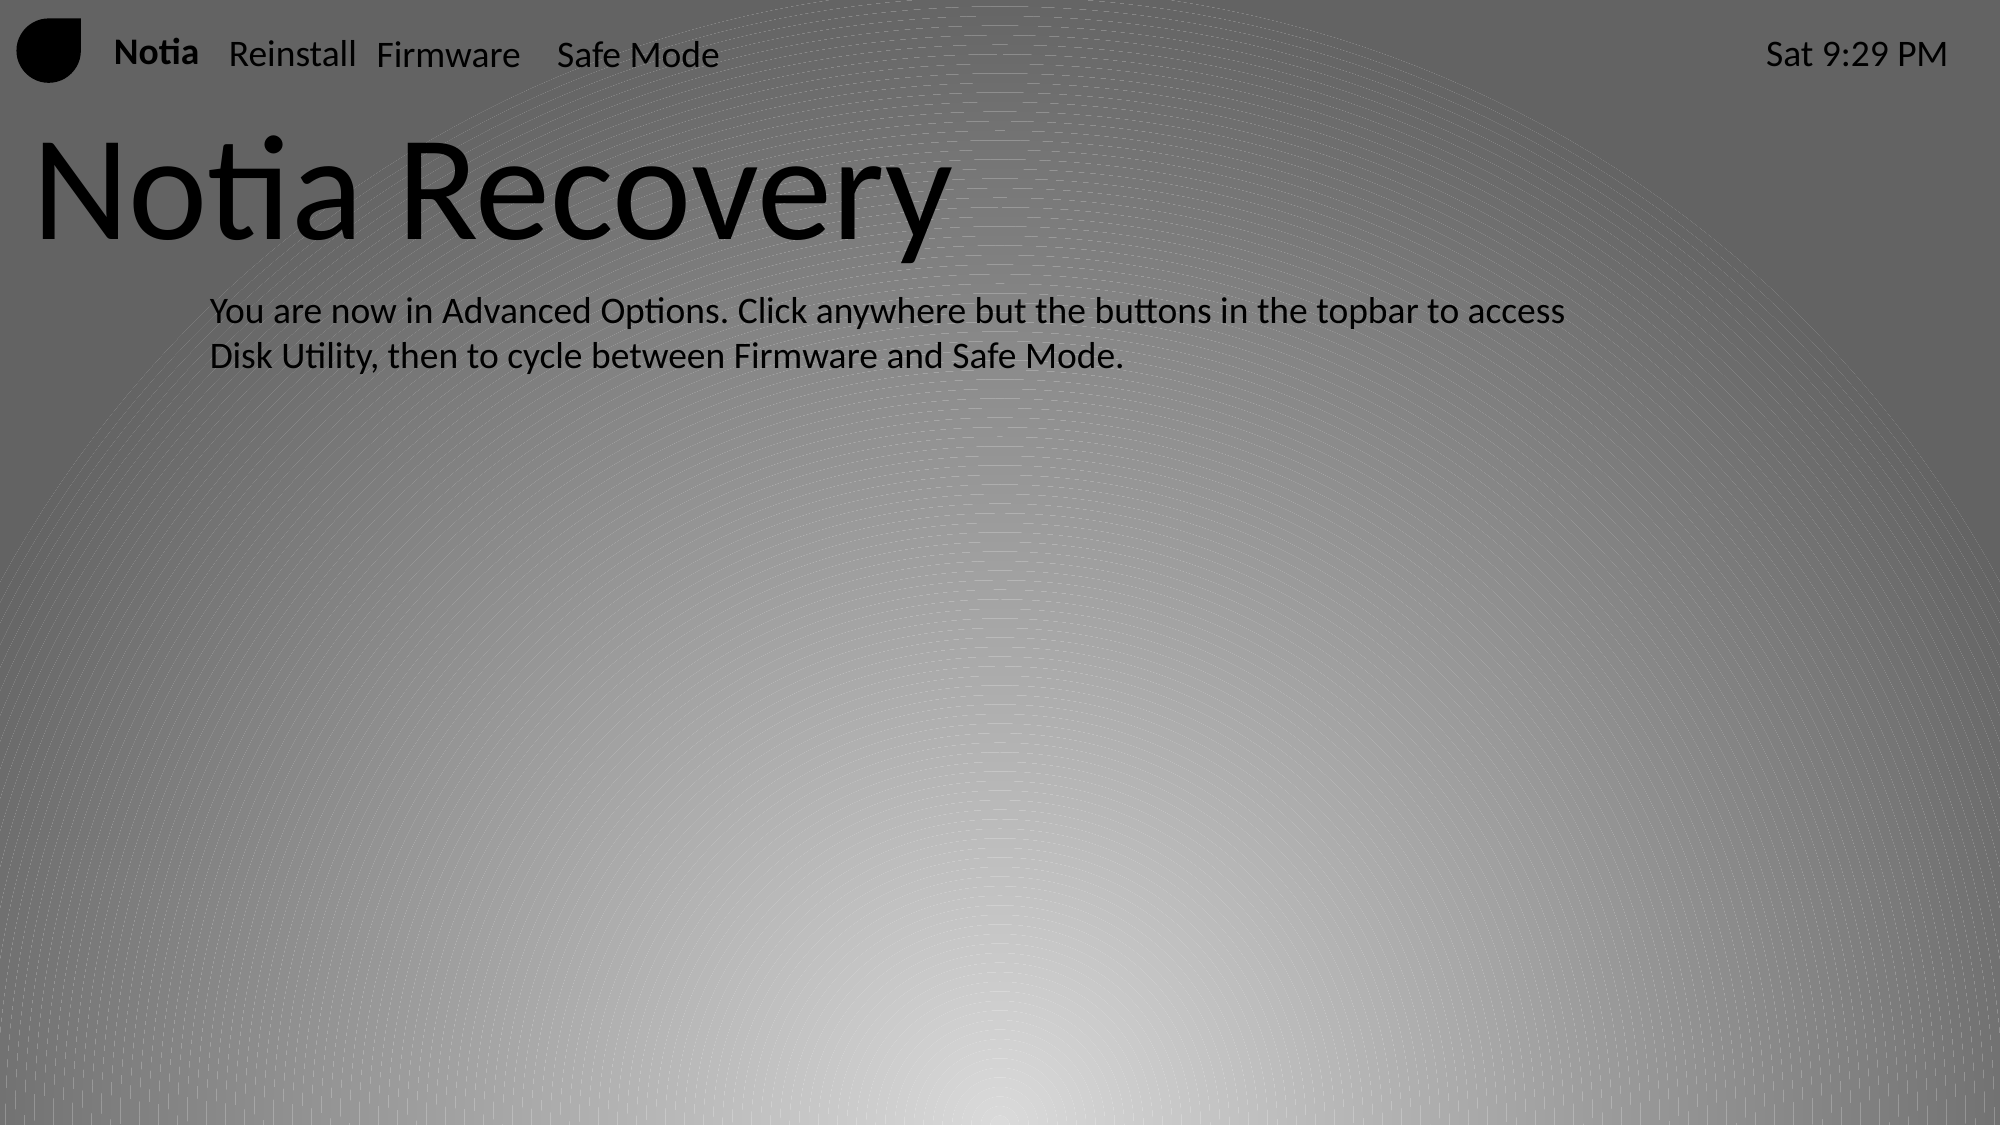

Notia
Reinstall
Sat 9:29 PM
Firmware
Safe Mode
Notia Recovery
You are now in Advanced Options. Click anywhere but the buttons in the topbar to access Disk Utility, then to cycle between Firmware and Safe Mode.